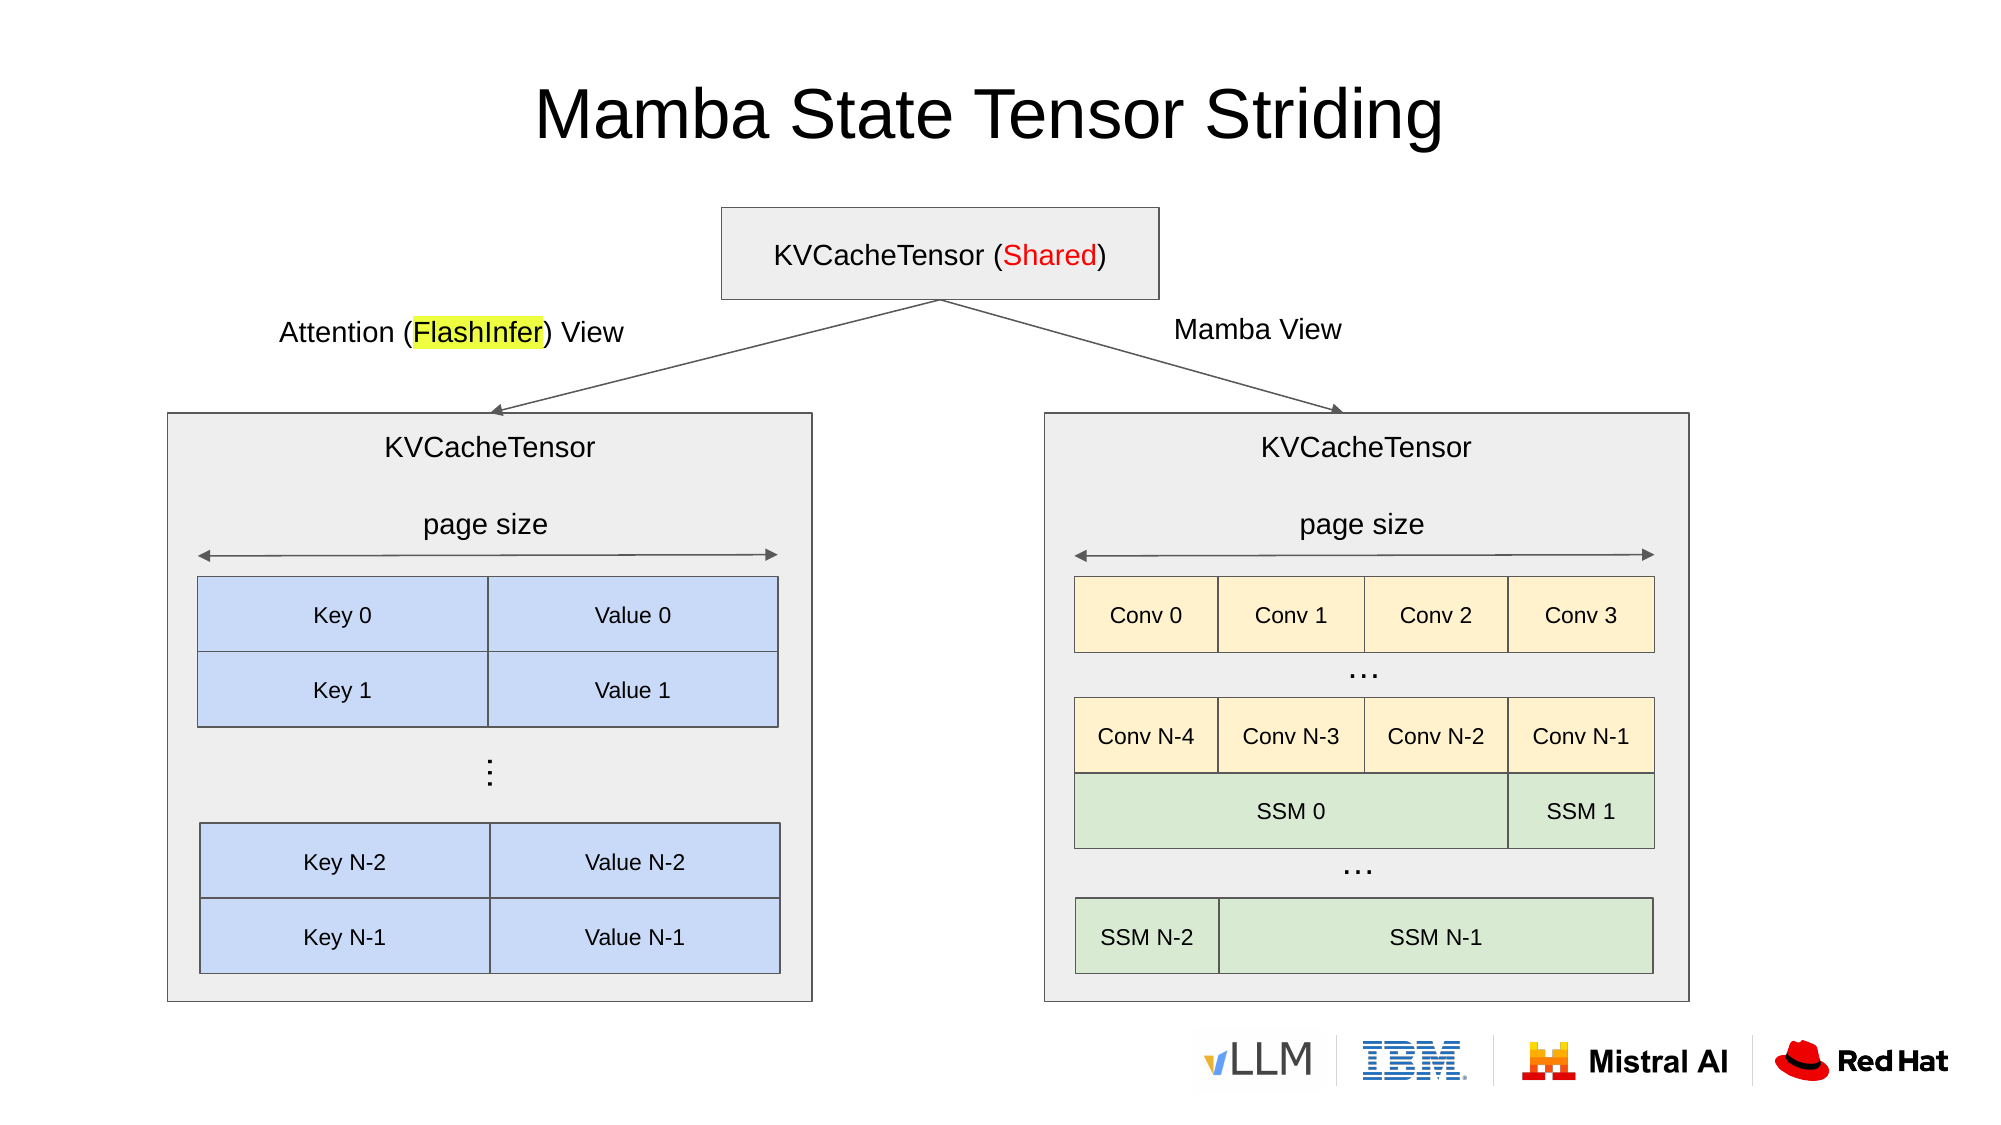

# Mamba State Tensor Striding
KVCacheTensor (Shared)
Mamba View
Attention (FlashInfer) View
KVCacheTensor
KVCacheTensor
page size
page size
Key 0
Value 0
Conv 0
Conv 1
Conv 2
Conv 3
…
Key 1
Value 1
Conv N-4
Conv N-3
Conv N-2
Conv N-1
…
SSM 0
SSM 1
Key N-2
Value N-2
…
Key N-1
Value N-1
SSM N-2
SSM N-1